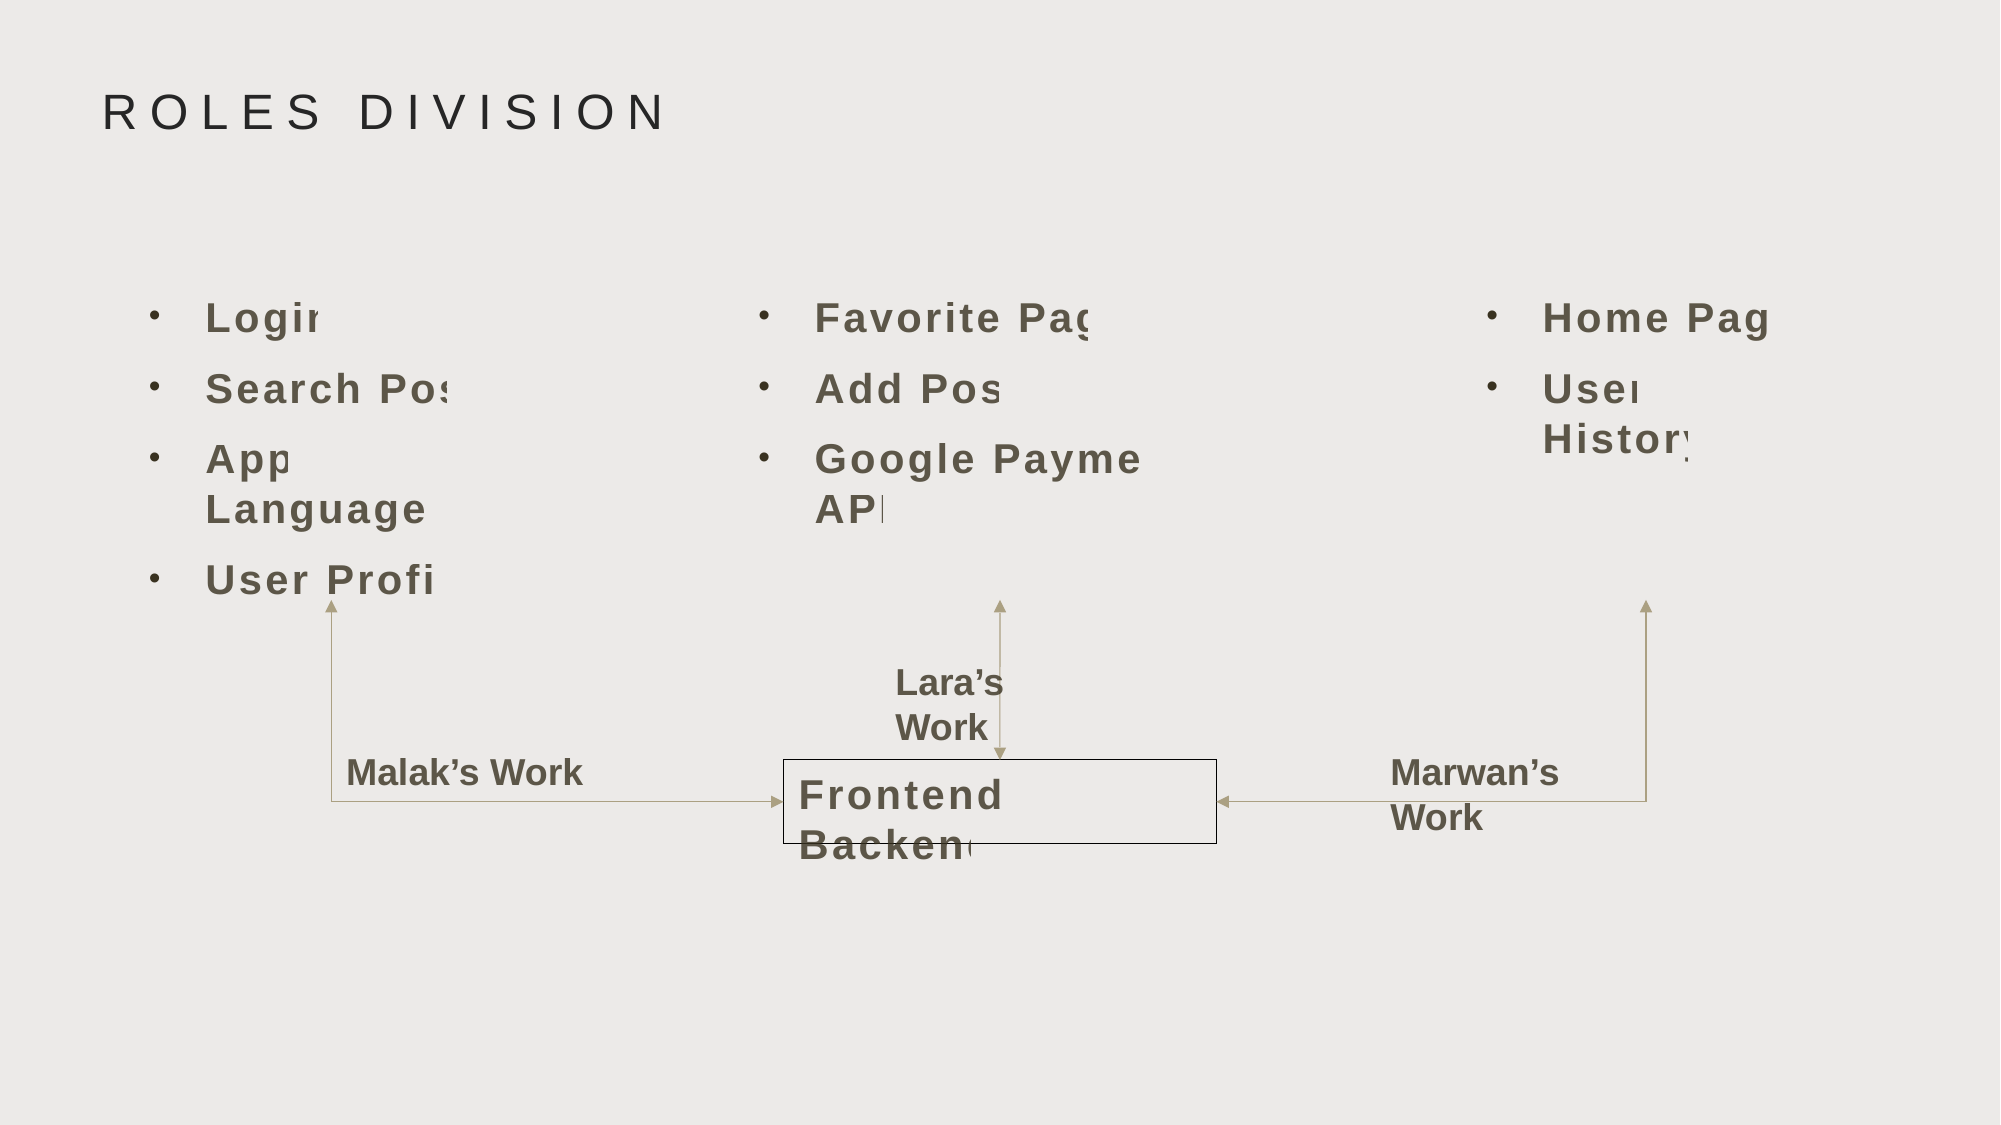

Roles division
Favorite Page
Add Post
Google Payment API

Home Page
User History
Login
Search Post
App Languages
User Profile

Lara’s   Work
Malak’s Work
Marwan’s Work
Frontend | Backend